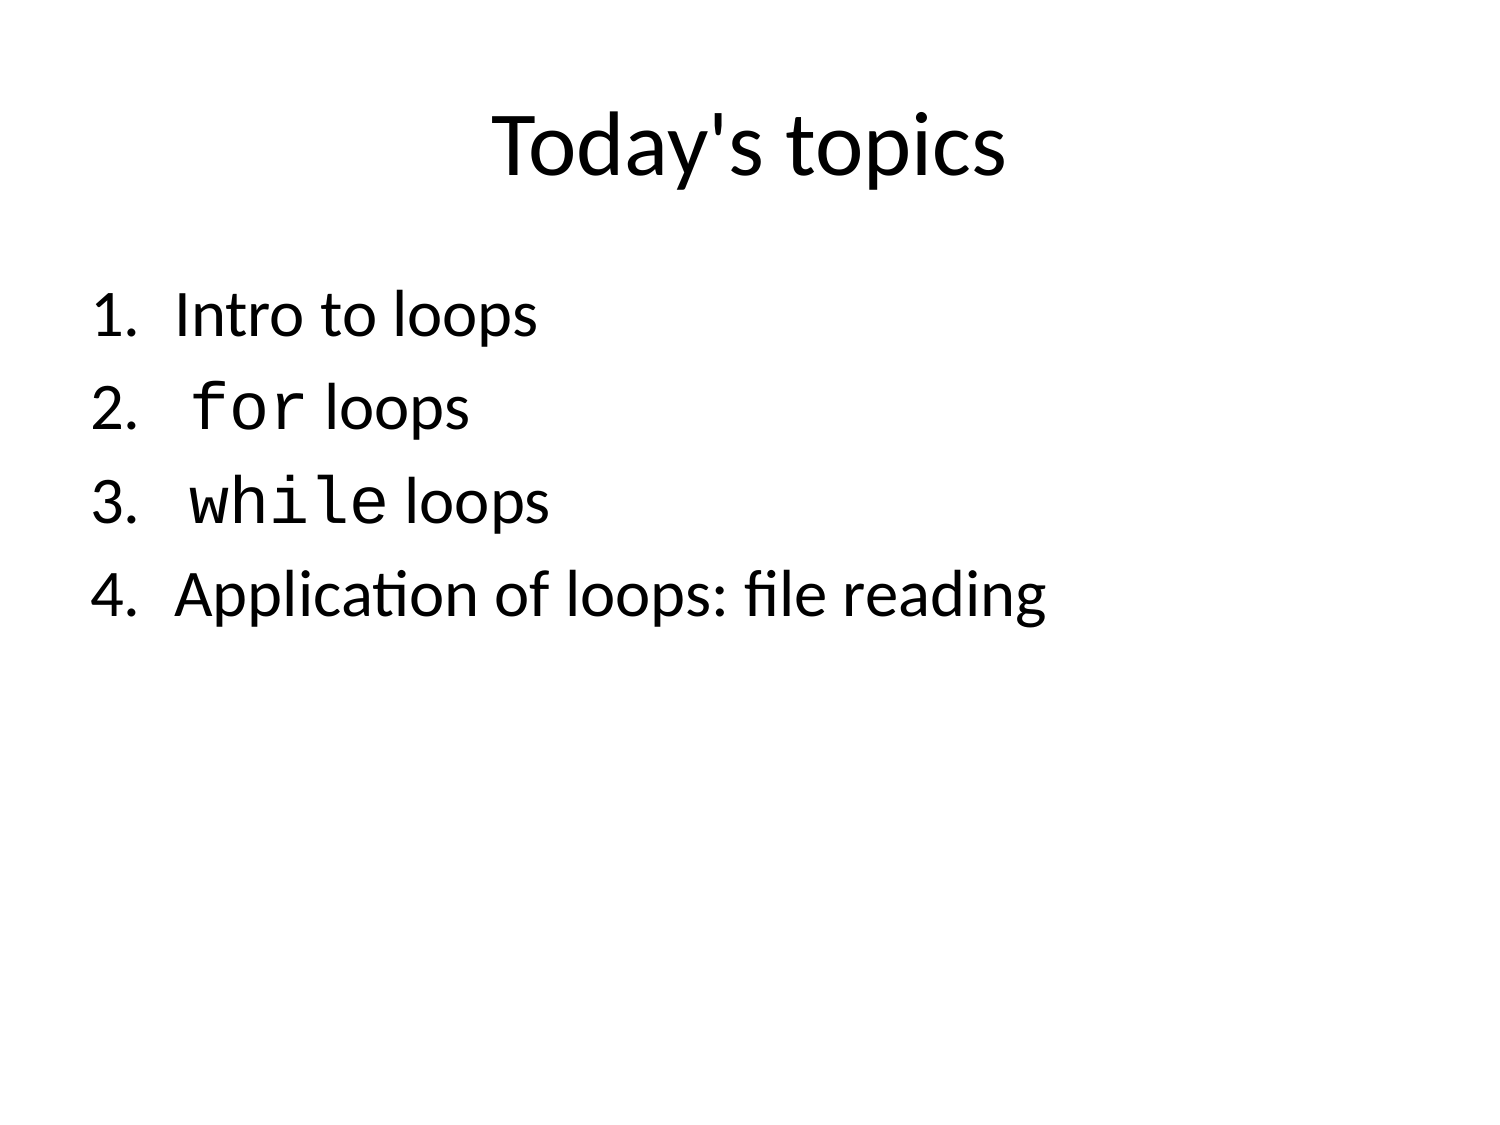

# Today's topics
Intro to loops
 for loops
 while loops
Application of loops: file reading